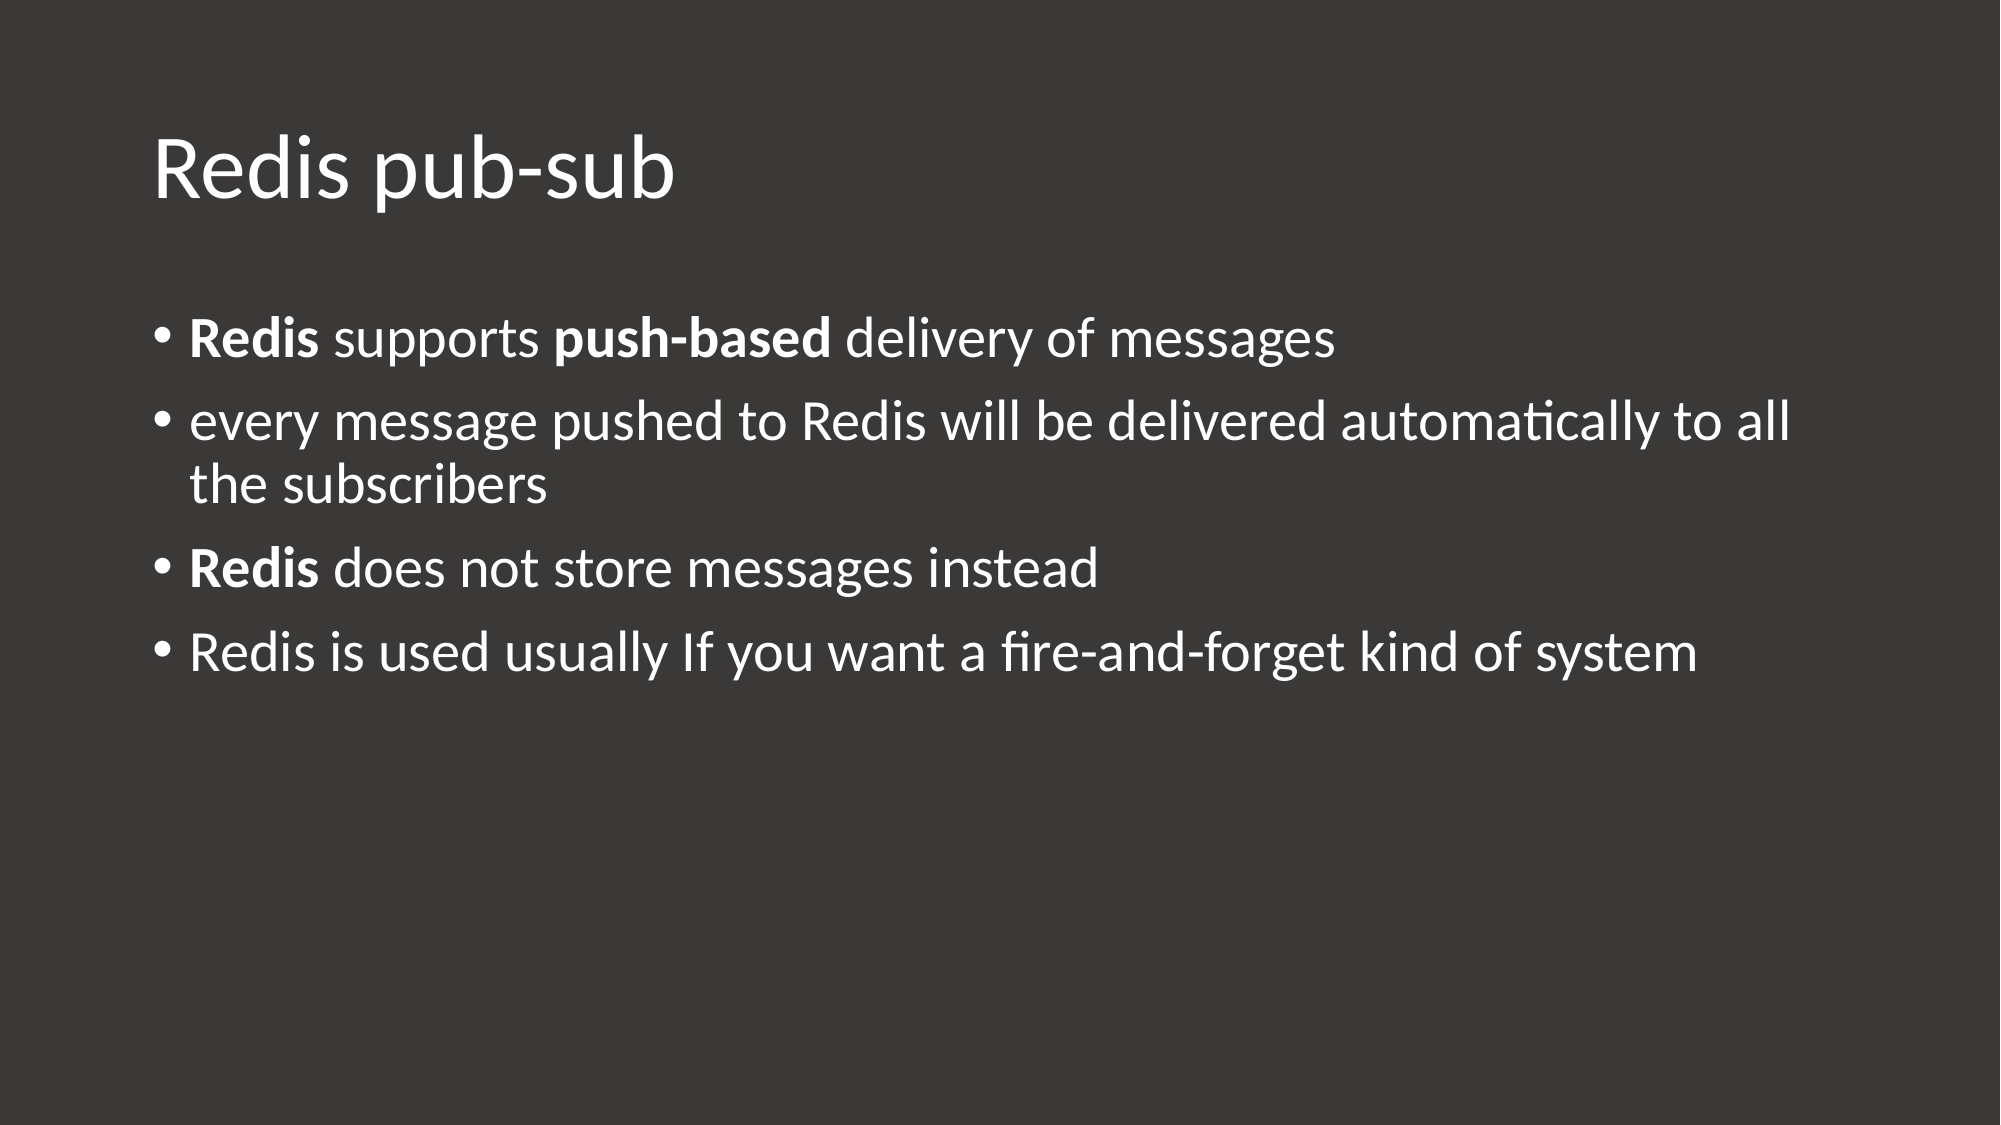

# Redis pub-sub
Redis supports push-based delivery of messages
every message pushed to Redis will be delivered automatically to all the subscribers
Redis does not store messages instead
Redis is used usually If you want a fire-and-forget kind of system